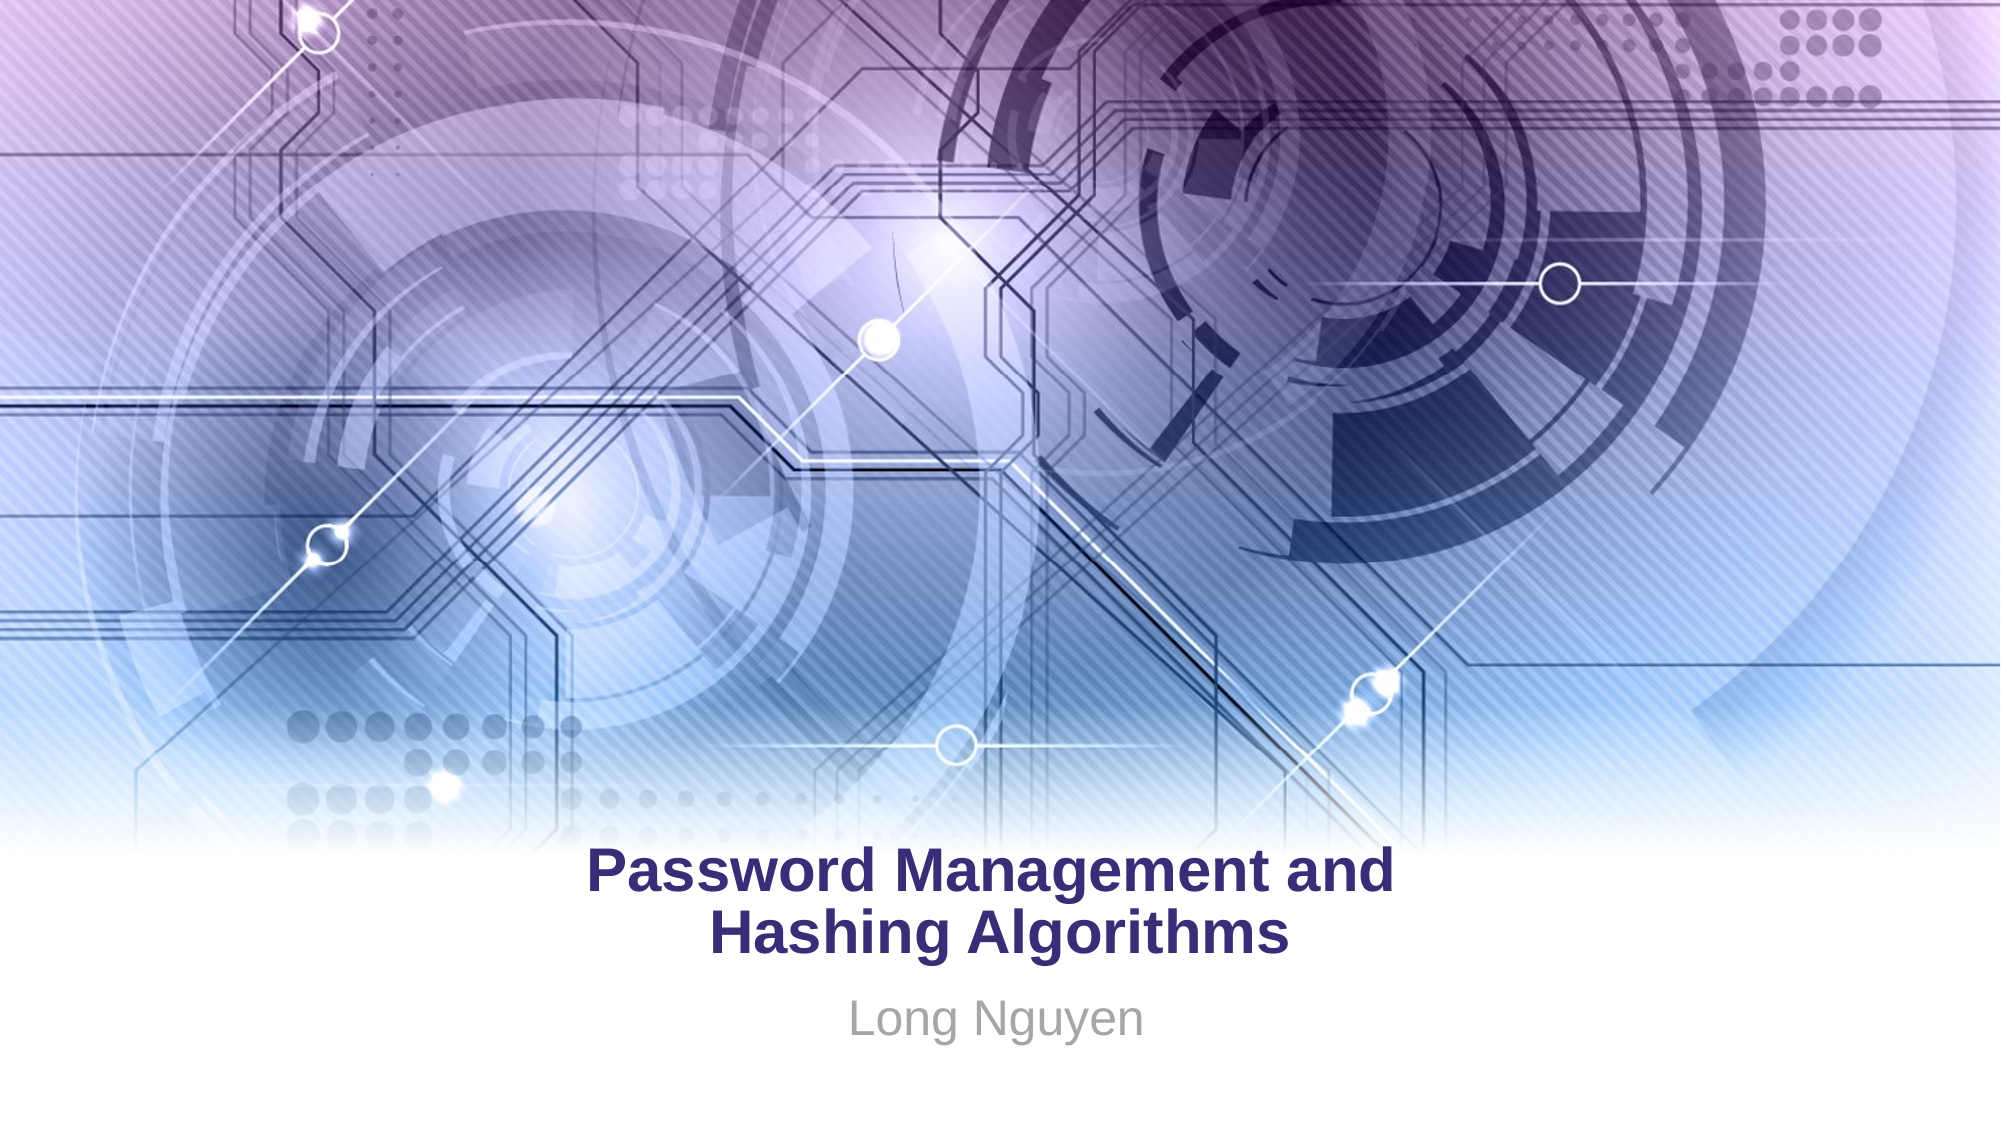

# Password Management and Hashing Algorithms
Long Nguyen